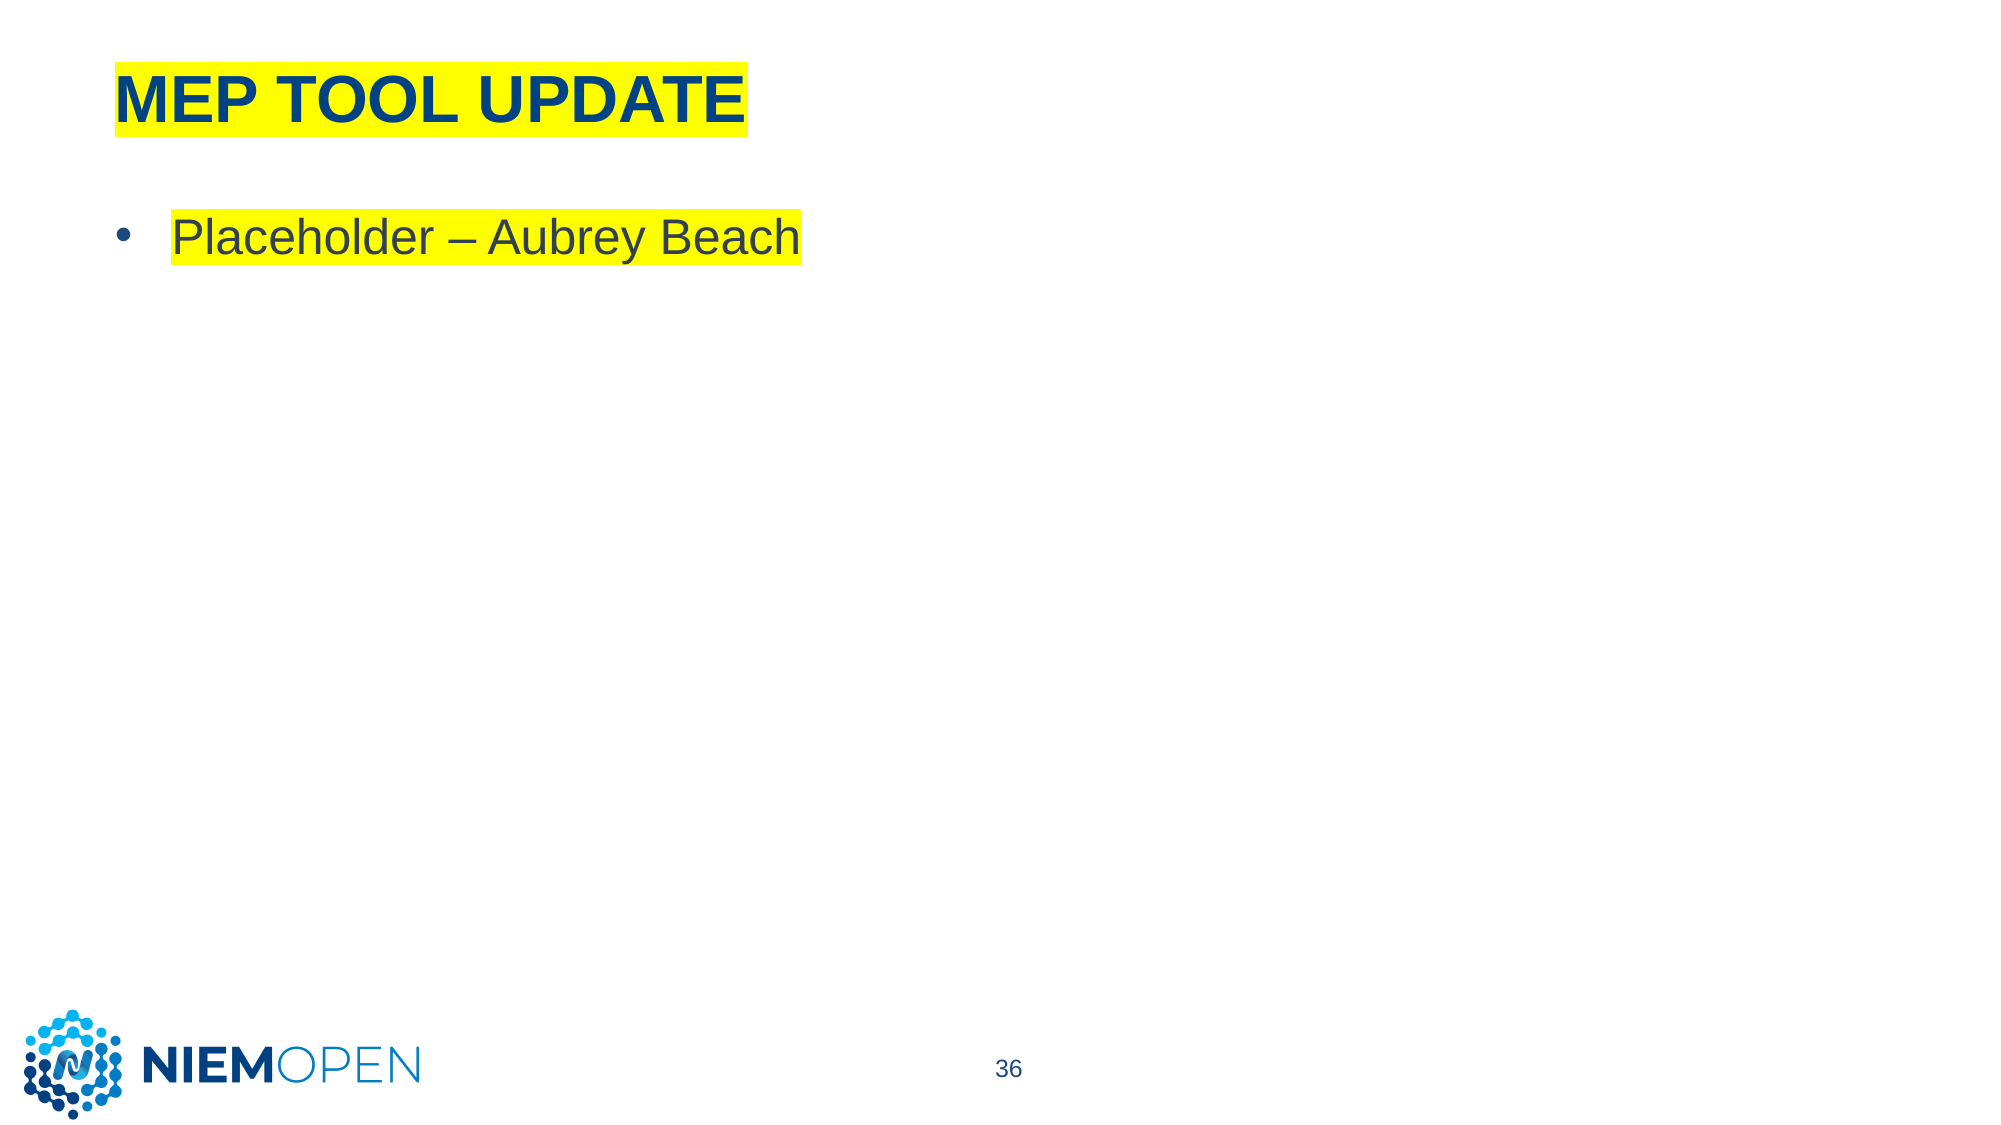

# MEP Tool Update
Placeholder – Aubrey Beach
36